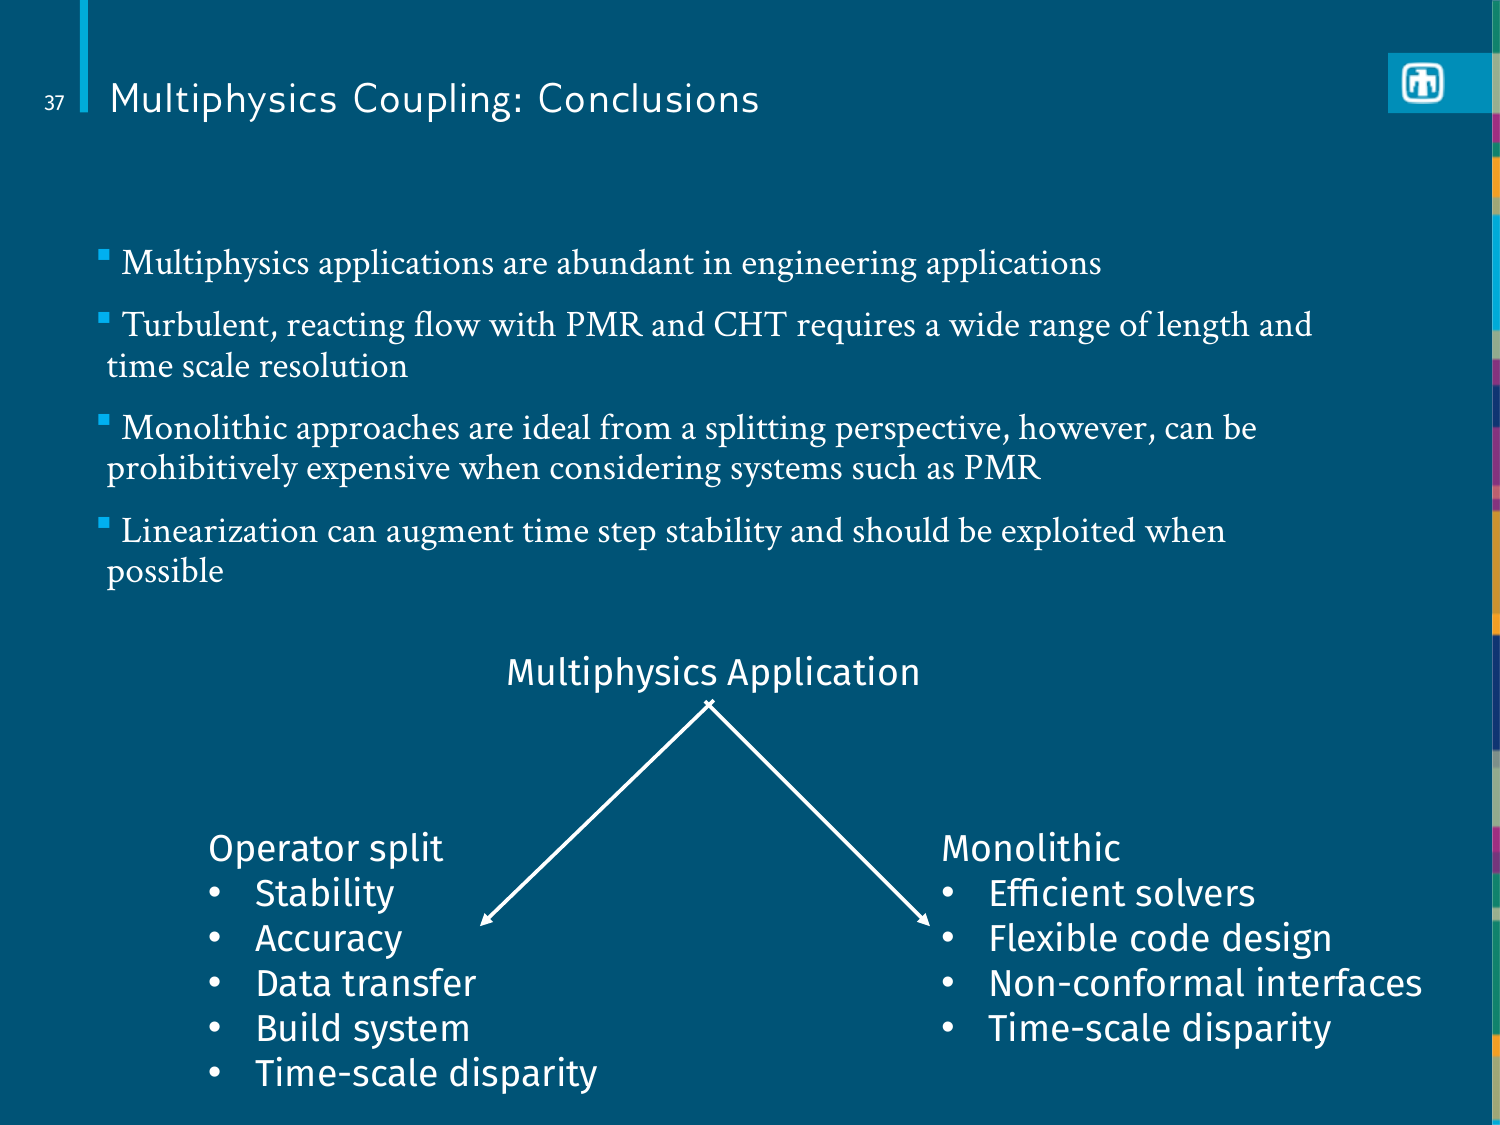

# Multiphysics Coupling: Conclusions
37
 Multiphysics applications are abundant in engineering applications
 Turbulent, reacting flow with PMR and CHT requires a wide range of length and time scale resolution
 Monolithic approaches are ideal from a splitting perspective, however, can be prohibitively expensive when considering systems such as PMR
 Linearization can augment time step stability and should be exploited when possible
Multiphysics Application
Operator split
Stability
Accuracy
Data transfer
Build system
Time-scale disparity
Monolithic
Efficient solvers
Flexible code design
Non-conformal interfaces
Time-scale disparity